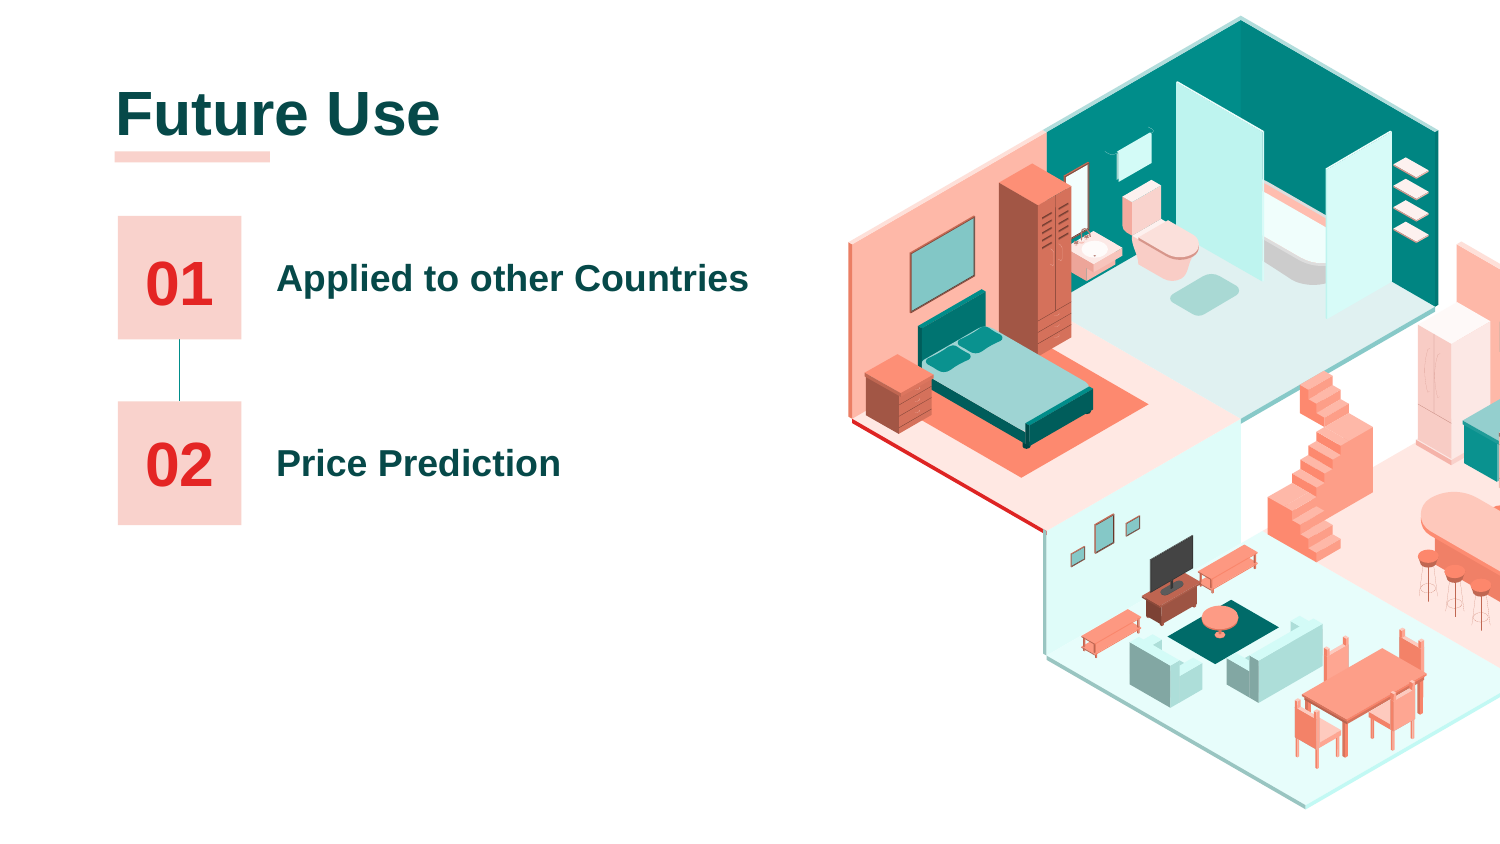

# Future Use

01
Applied to other Countries

02
Price Prediction